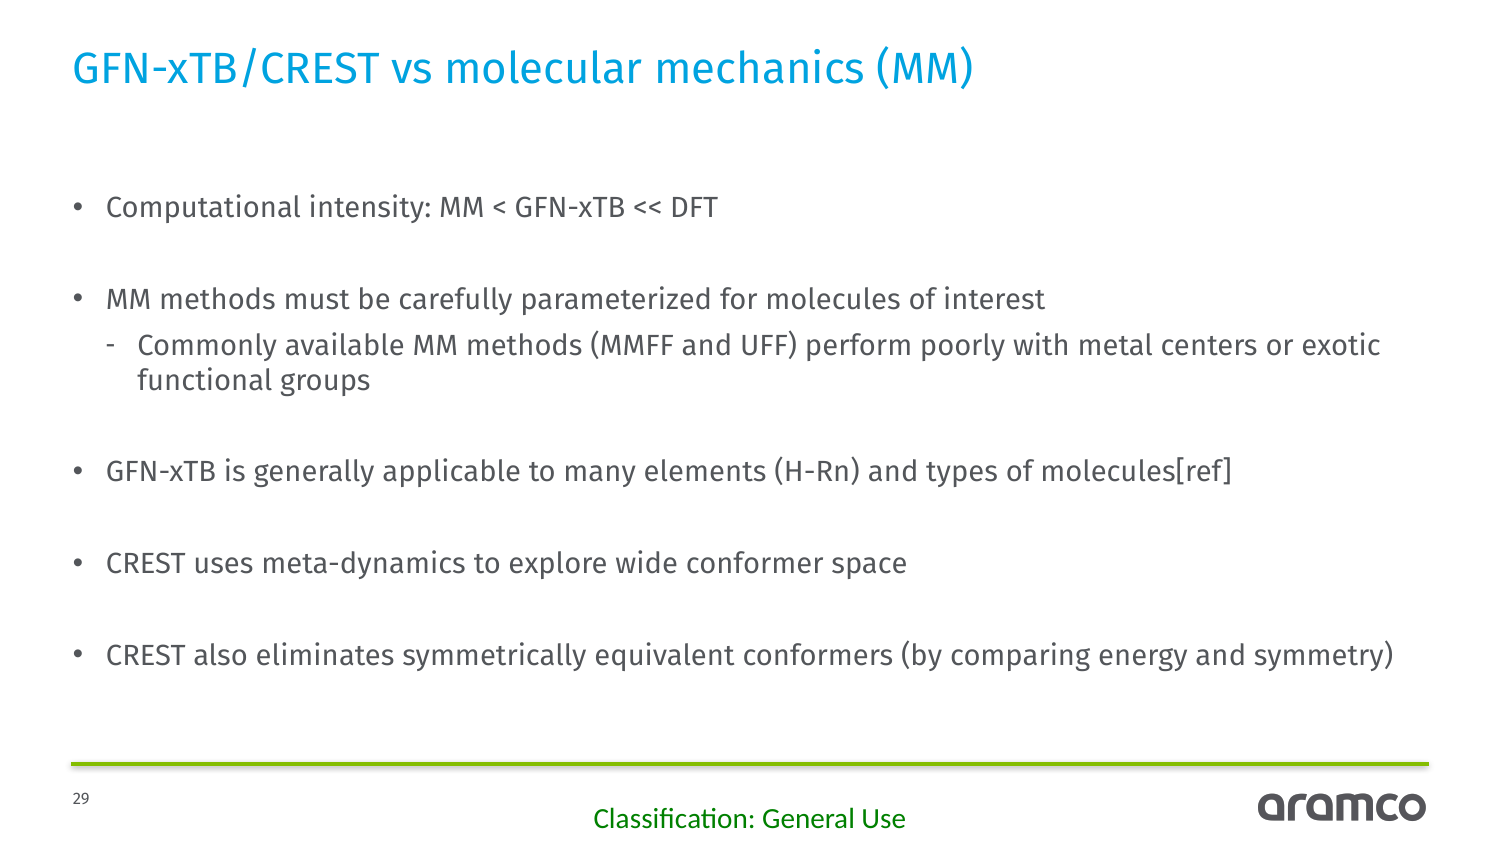

# GFN-xTB/CREST vs molecular mechanics (MM)
Computational intensity: MM < GFN-xTB << DFT

MM methods must be carefully parameterized for molecules of interest
Commonly available MM methods (MMFF and UFF) perform poorly with metal centers or exotic functional groups

GFN-xTB is generally applicable to many elements (H-Rn) and types of molecules[ref]

CREST uses meta-dynamics to explore wide conformer space

CREST also eliminates symmetrically equivalent conformers (by comparing energy and symmetry)